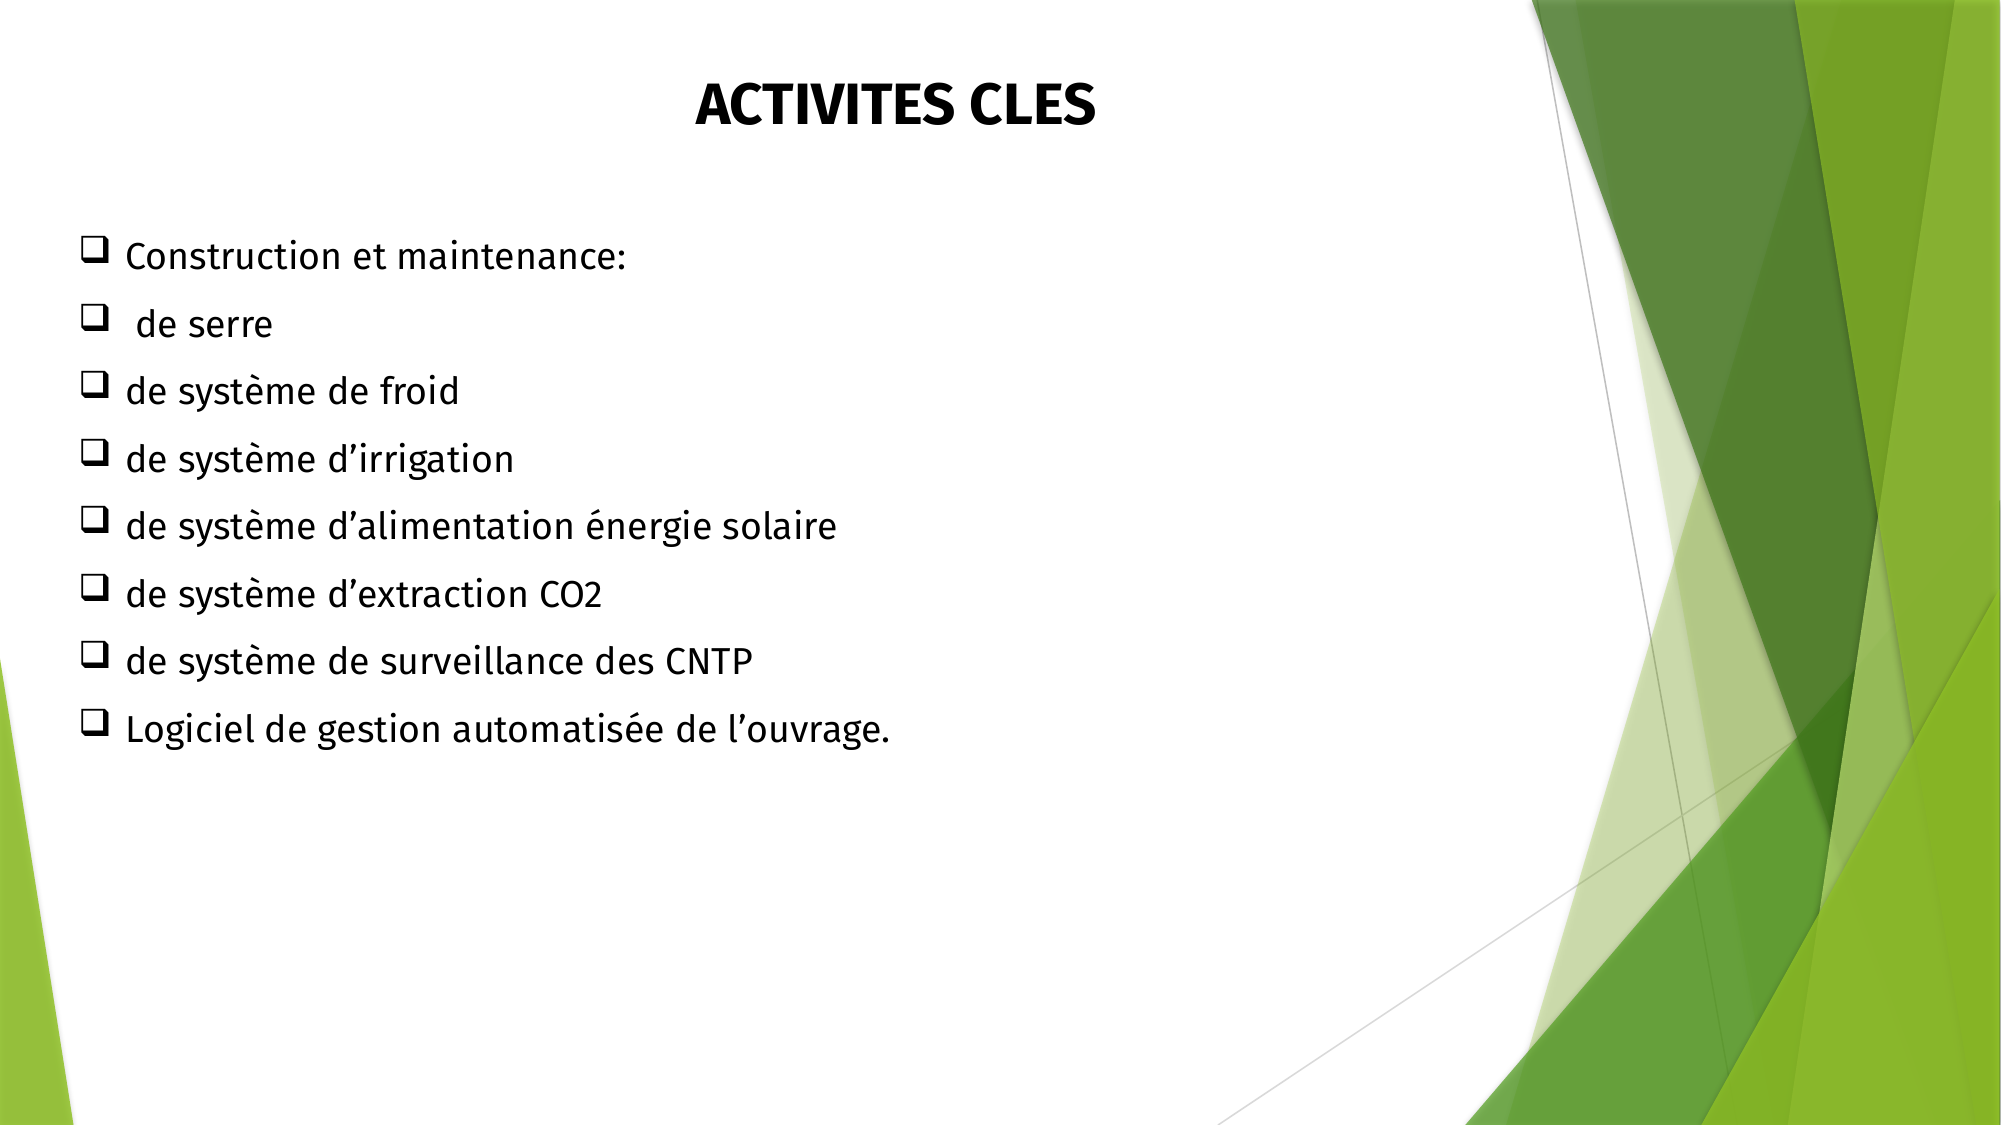

ACTIVITES CLES
Construction et maintenance:
 de serre
de système de froid
de système d’irrigation
de système d’alimentation énergie solaire
de système d’extraction CO2
de système de surveillance des CNTP
Logiciel de gestion automatisée de l’ouvrage.